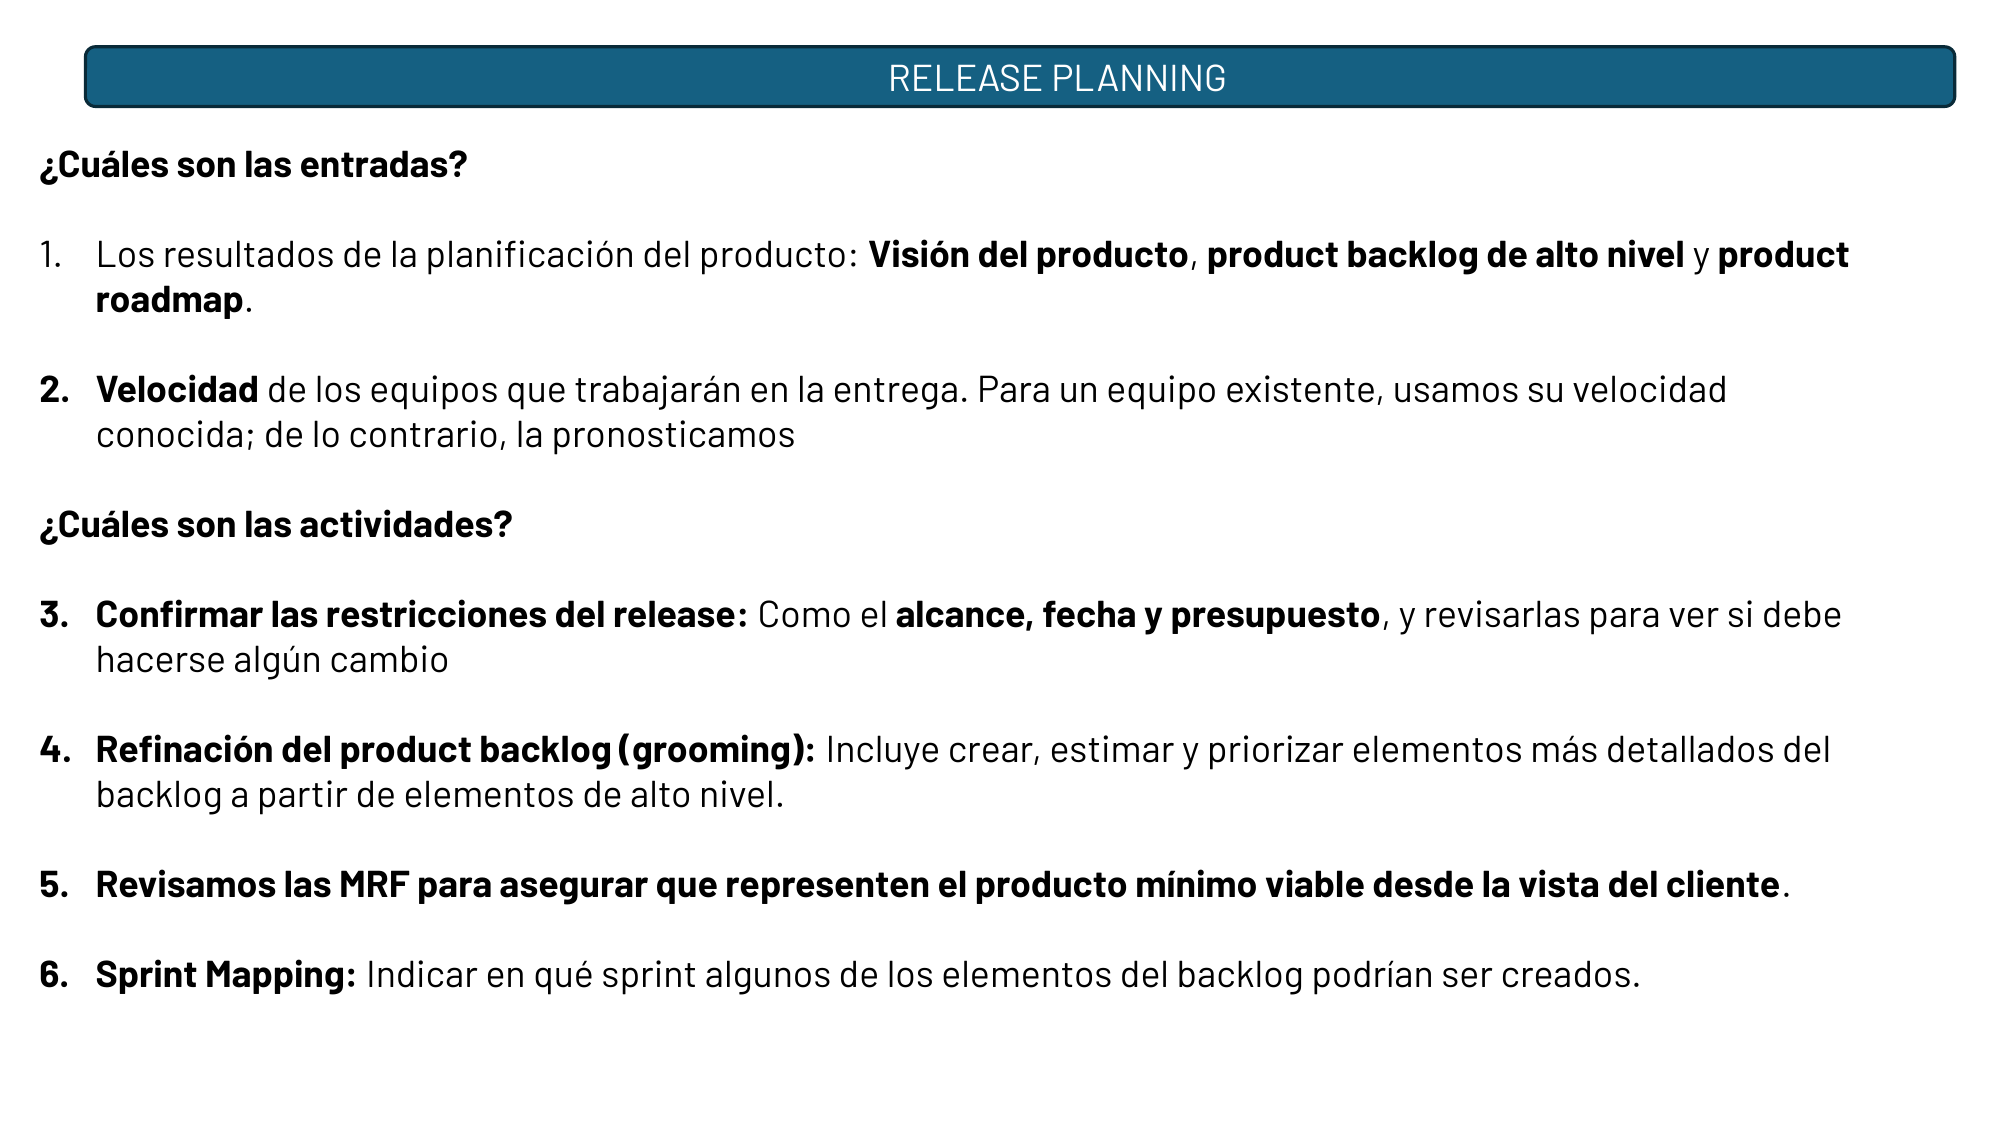

RELEASE PLANNING
¿Cuáles son las entradas?

Los resultados de la planificación del producto: Visión del producto, product backlog de alto nivel y product roadmap.

Velocidad de los equipos que trabajarán en la entrega. Para un equipo existente, usamos su velocidad conocida; de lo contrario, la pronosticamos

¿Cuáles son las actividades?

Confirmar las restricciones del release: Como el alcance, fecha y presupuesto, y revisarlas para ver si debe hacerse algún cambio

Refinación del product backlog (grooming): Incluye crear, estimar y priorizar elementos más detallados del backlog a partir de elementos de alto nivel.

Revisamos las MRF para asegurar que representen el producto mínimo viable desde la vista del cliente.

Sprint Mapping: Indicar en qué sprint algunos de los elementos del backlog podrían ser creados.